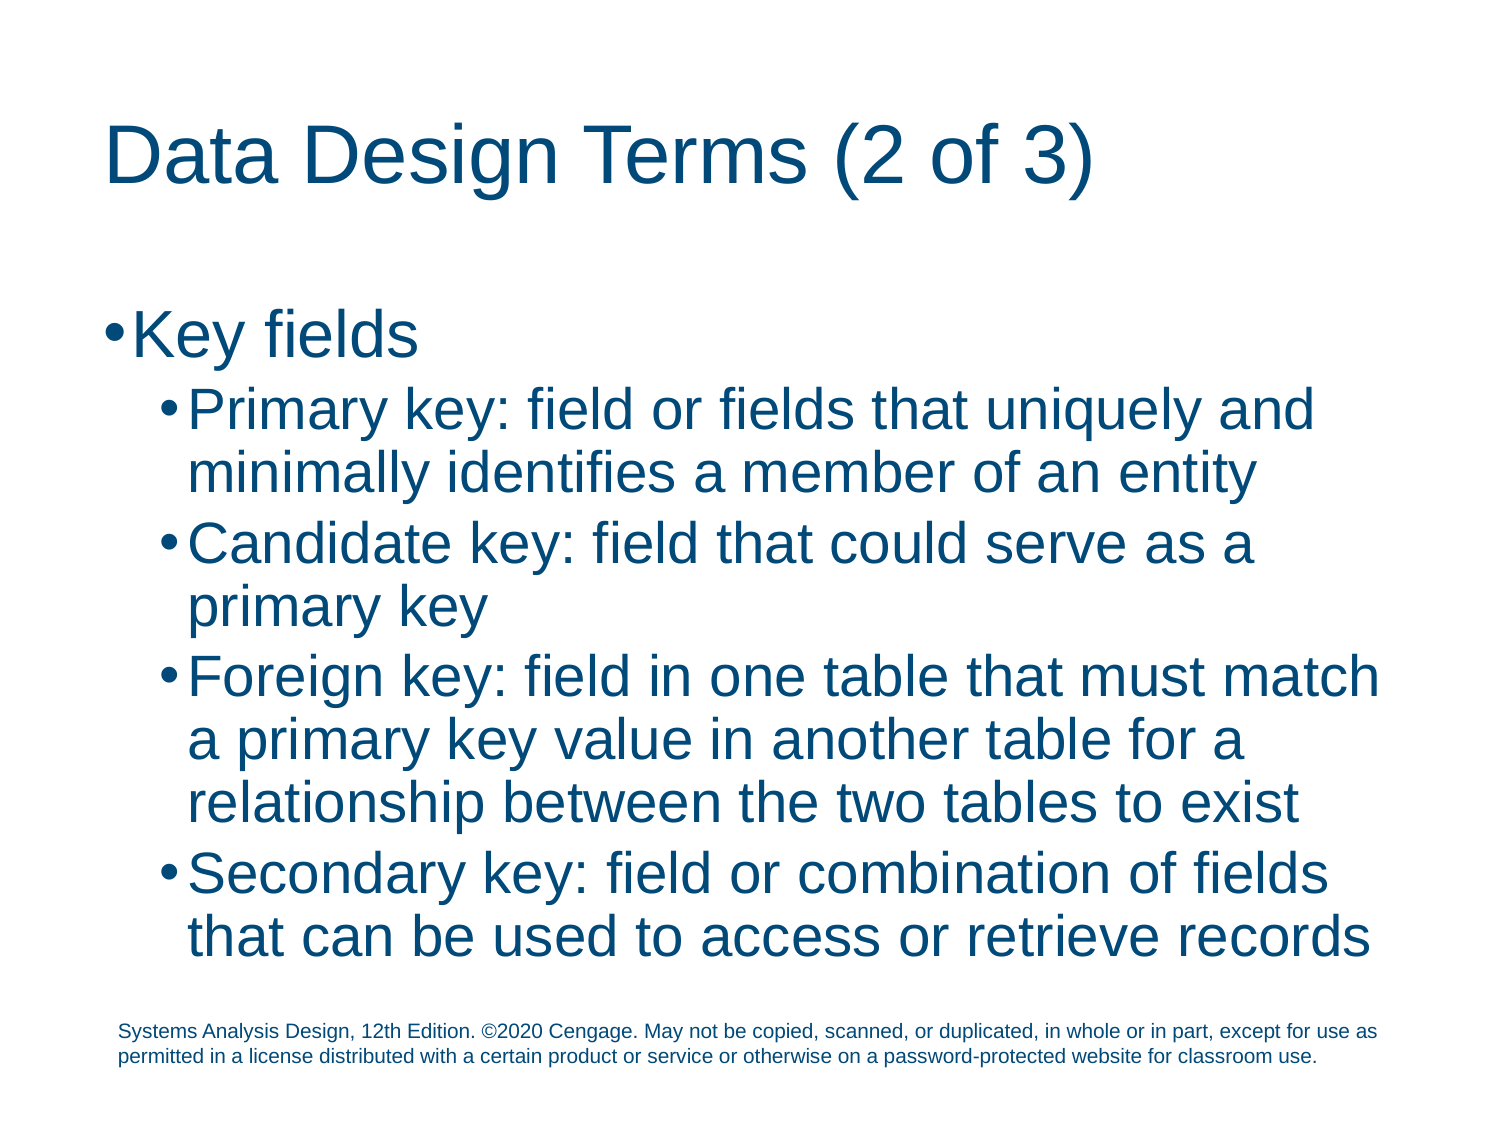

# Data Design Terms (2 of 3)
Key fields
Primary key: field or fields that uniquely and minimally identifies a member of an entity
Candidate key: field that could serve as a primary key
Foreign key: field in one table that must match a primary key value in another table for a relationship between the two tables to exist
Secondary key: field or combination of fields that can be used to access or retrieve records

Systems Analysis Design, 12th Edition. ©2020 Cengage. May not be copied, scanned, or duplicated, in whole or in part, except for use as permitted in a license distributed with a certain product or service or otherwise on a password-protected website for classroom use.